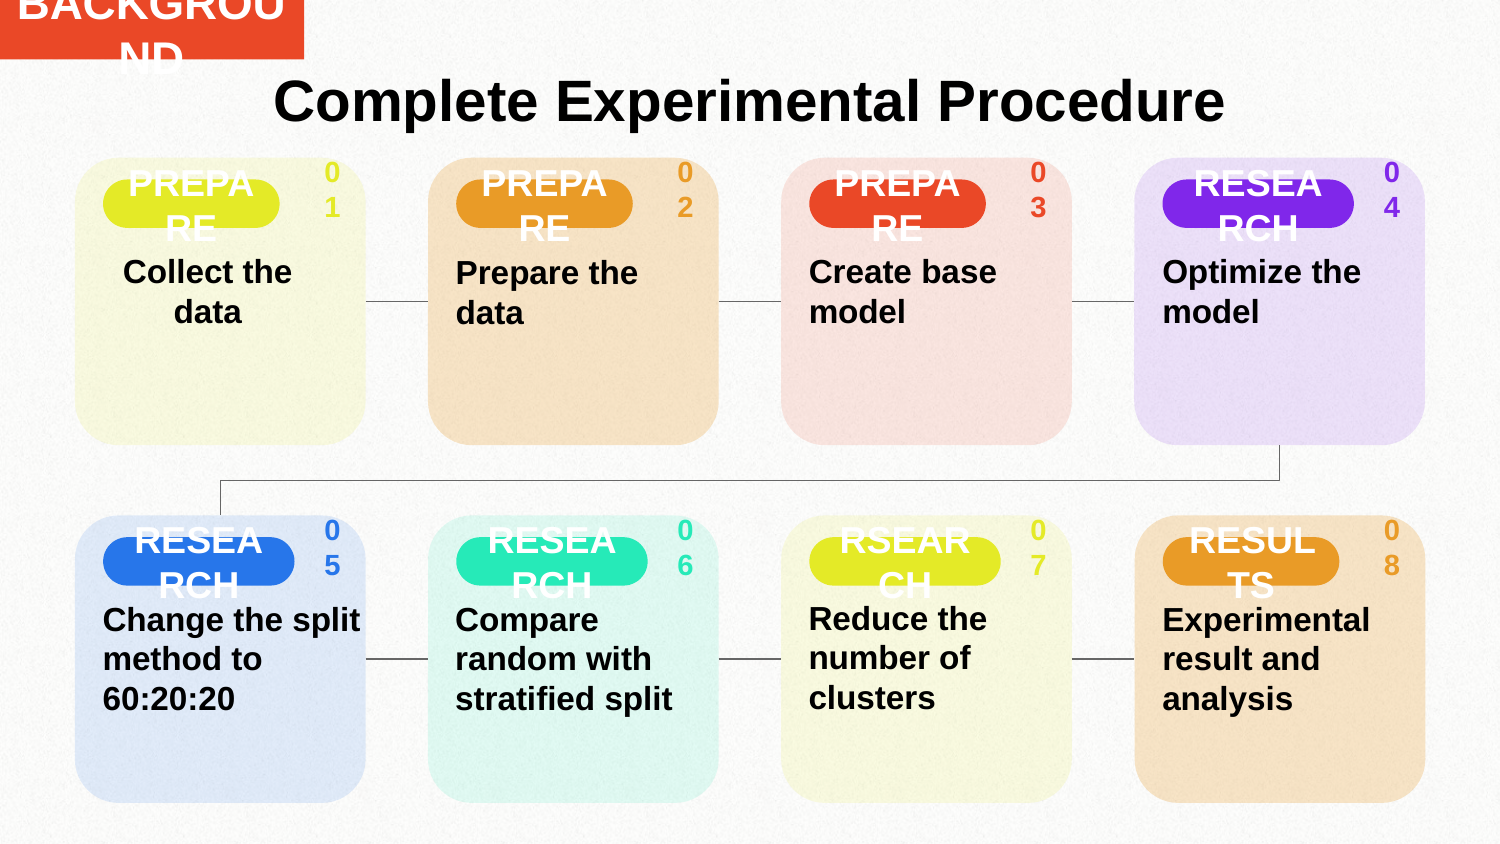

BACKGROUND
Complete Experimental Procedure

01
PREPARE
Collect the data

02
PREPARE
Prepare the data

03
PREPARE
Create base model

04
RESEARCH
Optimize the model

05
RESEARCH
Change the split method to 60:20:20

06
RESEARCH
Compare random with stratified split

07
RSEARCH
Reduce the number of clusters

08
RESULTS
Experimental result and analysis